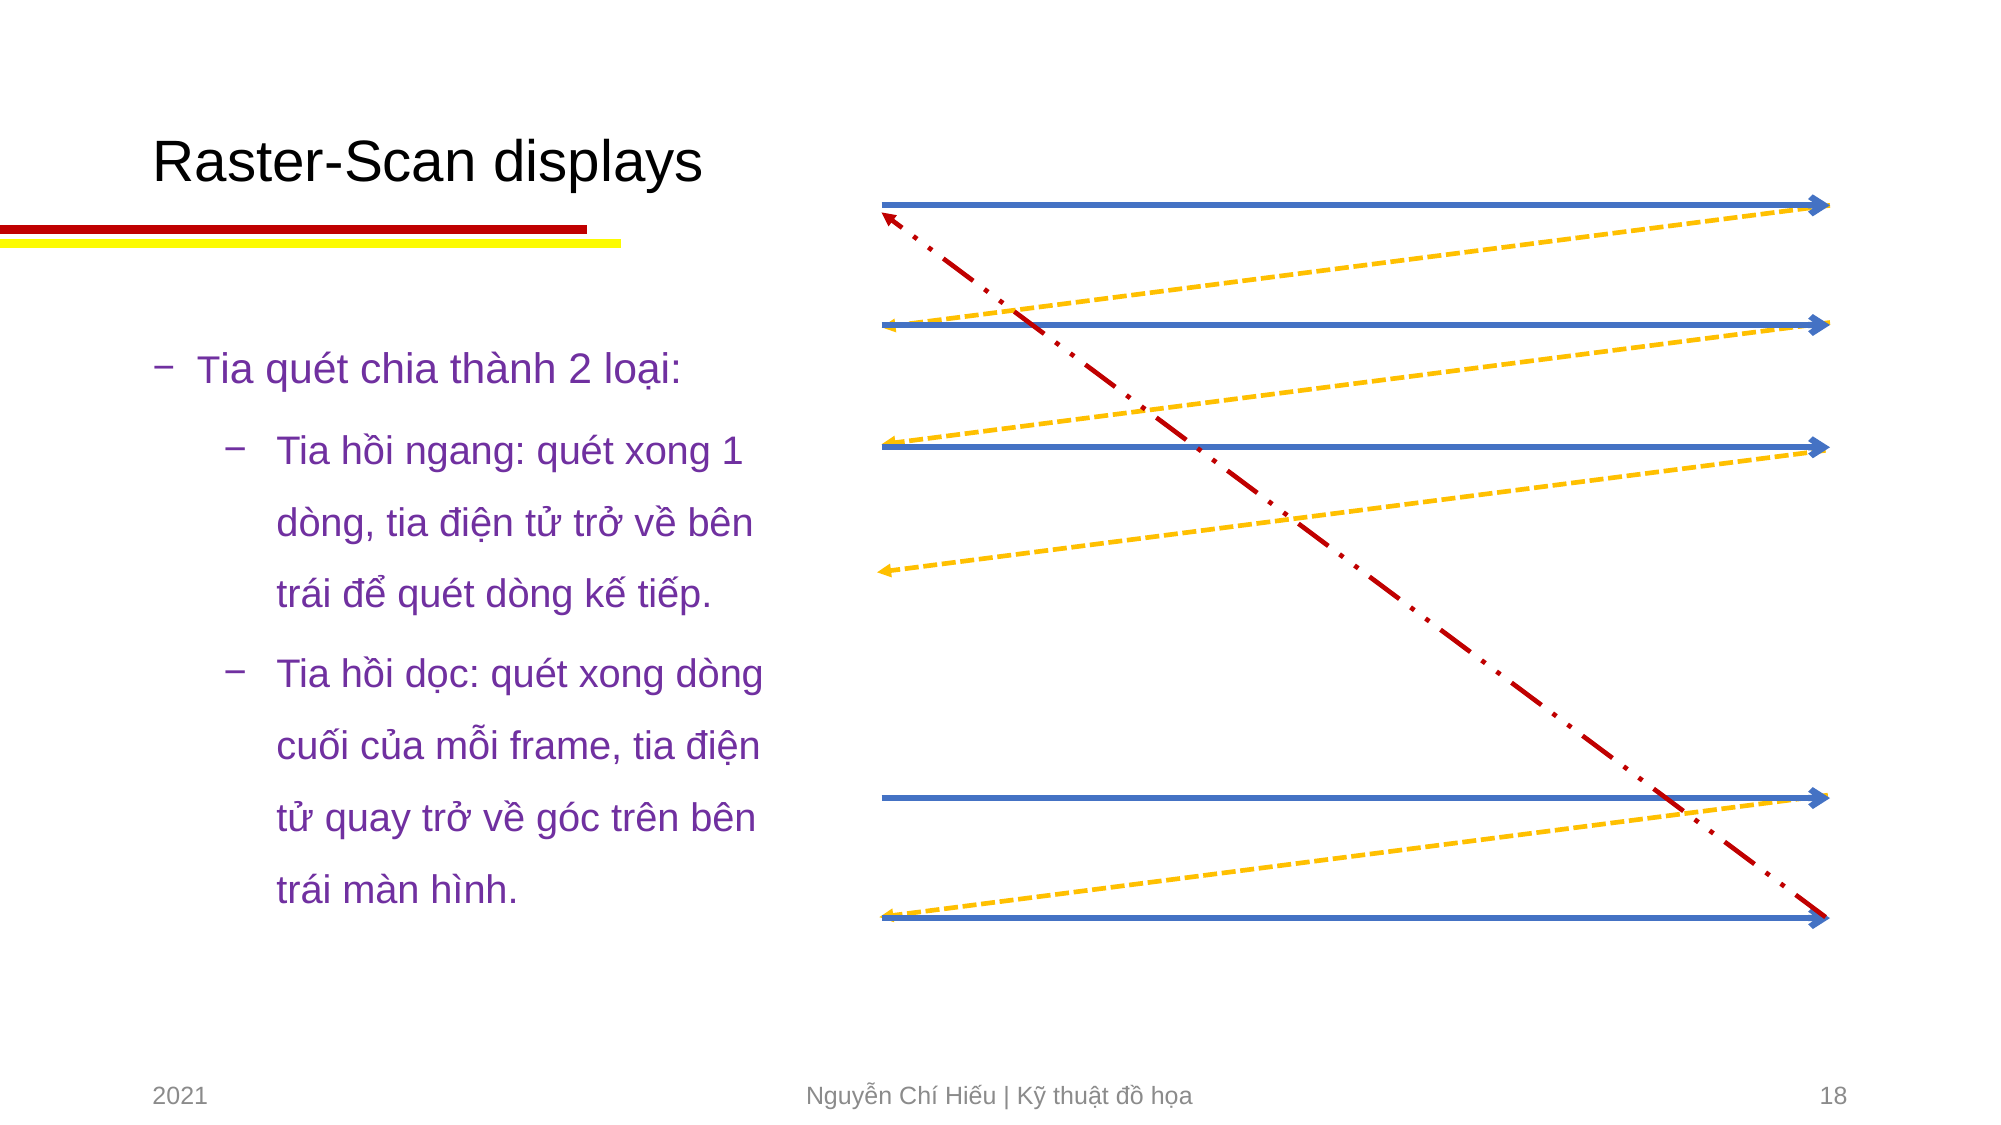

# Raster-Scan displays

Tia quét chia thành 2 loại:
Tia hồi ngang: quét xong 1 dòng, tia điện tử trở về bên trái để quét dòng kế tiếp.
Tia hồi dọc: quét xong dòng cuối của mỗi frame, tia điện tử quay trở về góc trên bên trái màn hình.
2021
Nguyễn Chí Hiếu | Kỹ thuật đồ họa
18